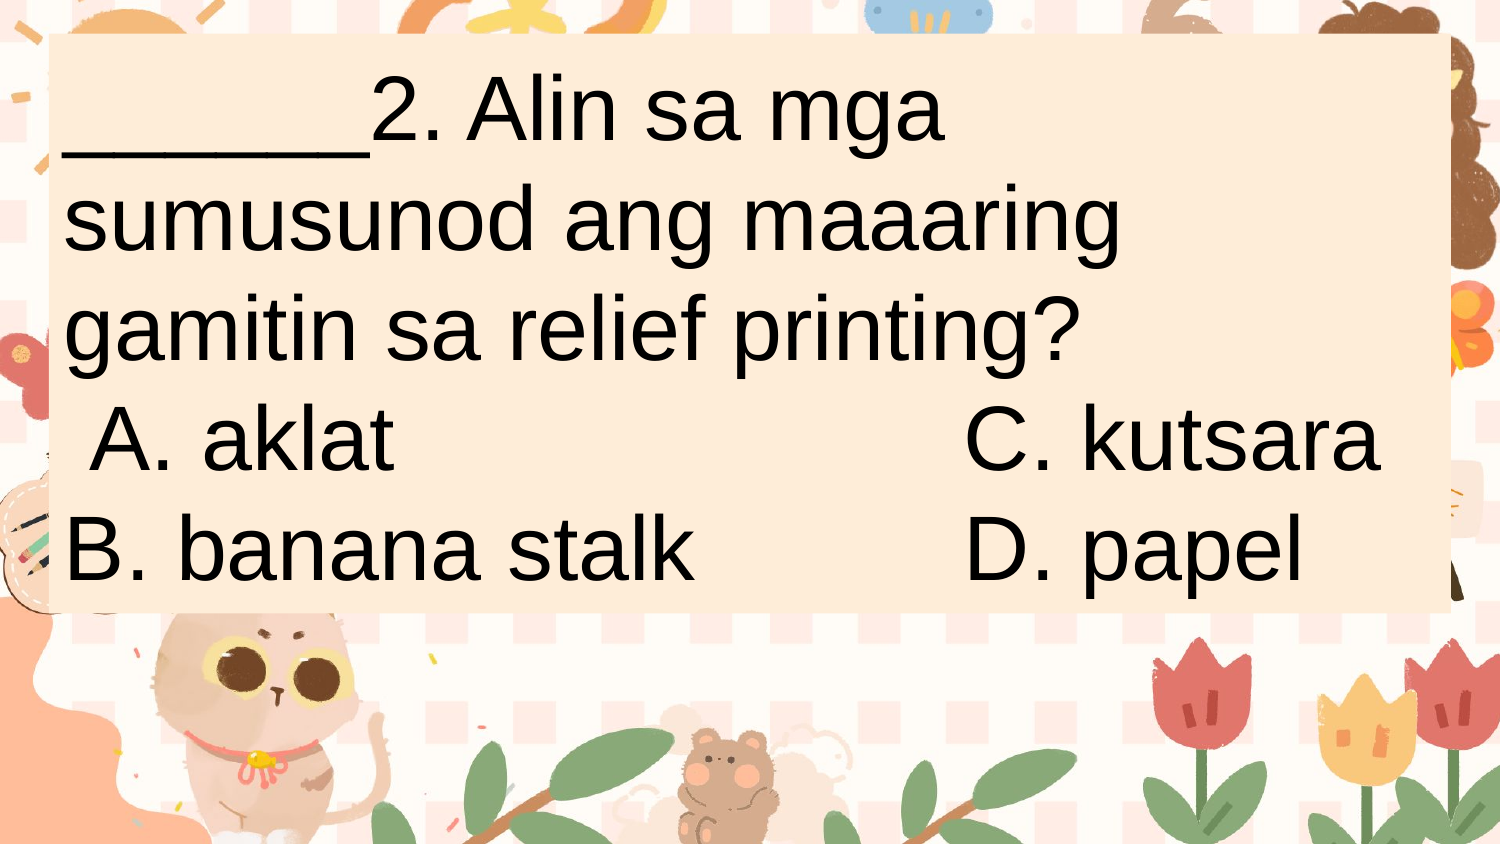

______2. Alin sa mga sumusunod ang maaaring gamitin sa relief printing?
 A. aklat 				C. kutsara
B. banana stalk 		D. papel